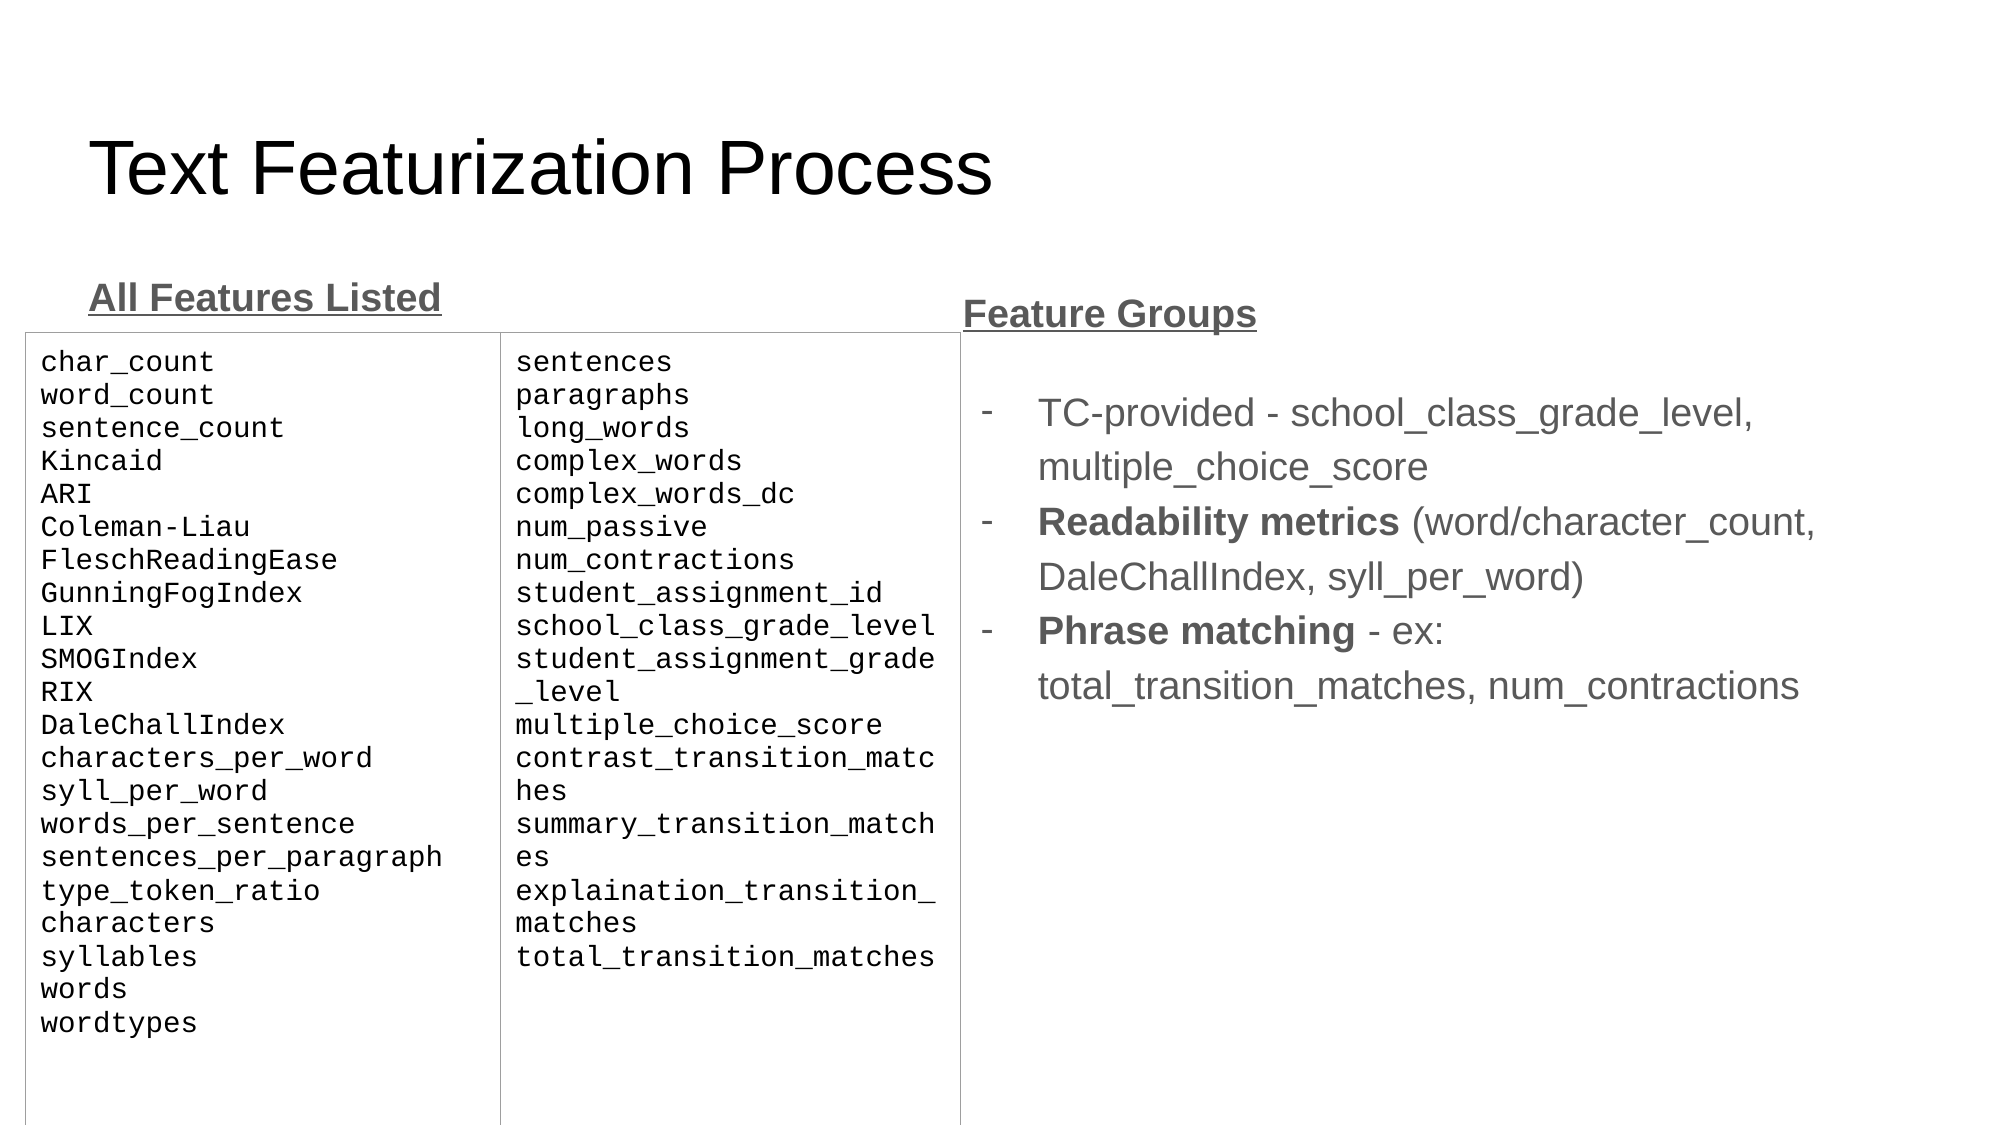

# Text Featurization Process
All Features Listed

Feature Groups
TC-provided - school_class_grade_level, multiple_choice_score
Readability metrics (word/character_count, DaleChallIndex, syll_per_word)
Phrase matching - ex: total_transition_matches, num_contractions
| char\_count word\_count sentence\_count Kincaid ARI Coleman-Liau FleschReadingEase GunningFogIndex LIX SMOGIndex RIX DaleChallIndex characters\_per\_word syll\_per\_word words\_per\_sentence sentences\_per\_paragraph type\_token\_ratio characters syllables words wordtypes | sentences paragraphs long\_words complex\_words complex\_words\_dc num\_passive num\_contractions student\_assignment\_id school\_class\_grade\_level student\_assignment\_grade\_level multiple\_choice\_score contrast\_transition\_matches summary\_transition\_matches explaination\_transition\_matches total\_transition\_matches |
| --- | --- |